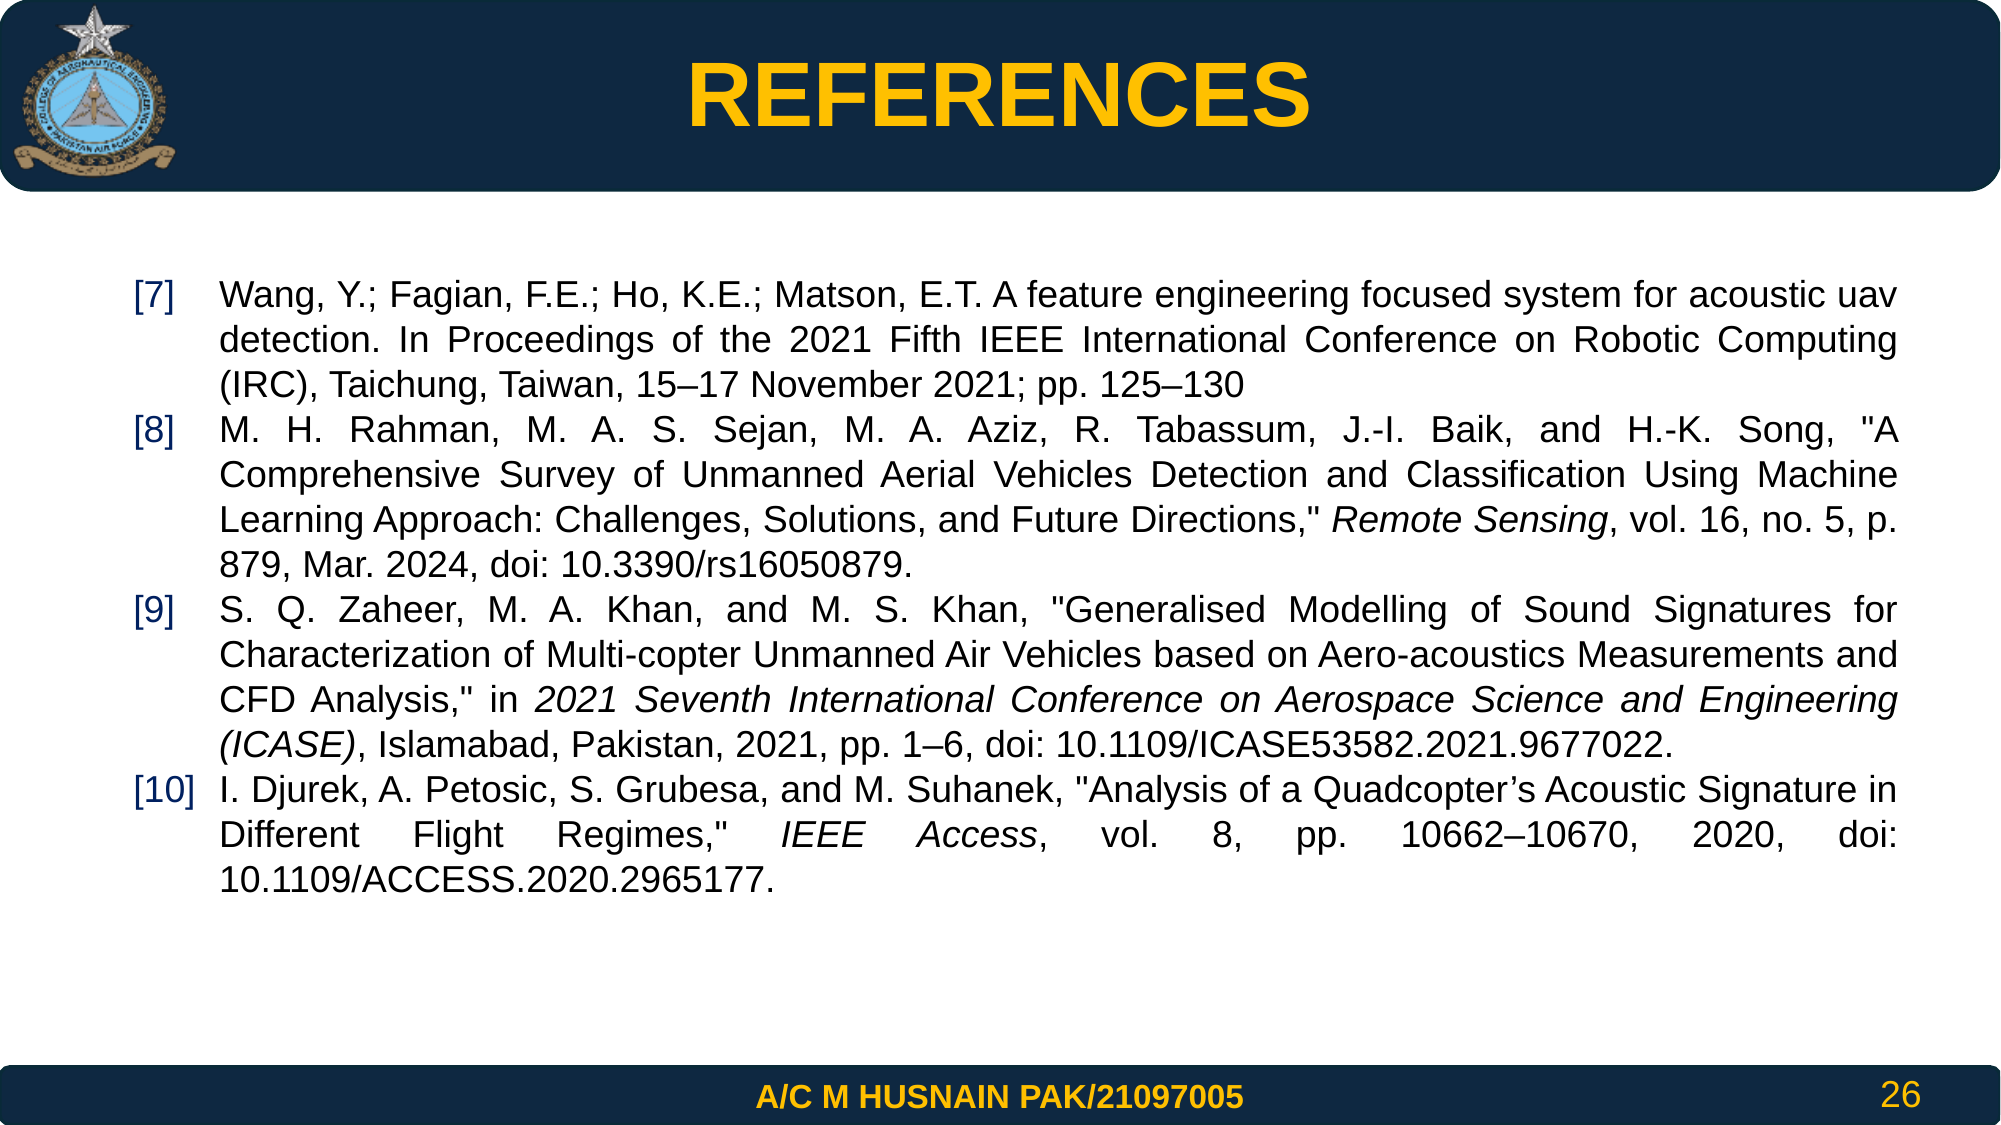

REFERENCES
[7]	Wang, Y.; Fagian, F.E.; Ho, K.E.; Matson, E.T. A feature engineering focused system for acoustic uav detection. In Proceedings of the 2021 Fifth IEEE International Conference on Robotic Computing (IRC), Taichung, Taiwan, 15–17 November 2021; pp. 125–130
[8]	M. H. Rahman, M. A. S. Sejan, M. A. Aziz, R. Tabassum, J.-I. Baik, and H.-K. Song, "A Comprehensive Survey of Unmanned Aerial Vehicles Detection and Classification Using Machine Learning Approach: Challenges, Solutions, and Future Directions," Remote Sensing, vol. 16, no. 5, p. 879, Mar. 2024, doi: 10.3390/rs16050879.
[9]	S. Q. Zaheer, M. A. Khan, and M. S. Khan, "Generalised Modelling of Sound Signatures for Characterization of Multi-copter Unmanned Air Vehicles based on Aero-acoustics Measurements and CFD Analysis," in 2021 Seventh International Conference on Aerospace Science and Engineering (ICASE), Islamabad, Pakistan, 2021, pp. 1–6, doi: 10.1109/ICASE53582.2021.9677022.
[10]	I. Djurek, A. Petosic, S. Grubesa, and M. Suhanek, "Analysis of a Quadcopter’s Acoustic Signature in Different Flight Regimes," IEEE Access, vol. 8, pp. 10662–10670, 2020, doi: 10.1109/ACCESS.2020.2965177.